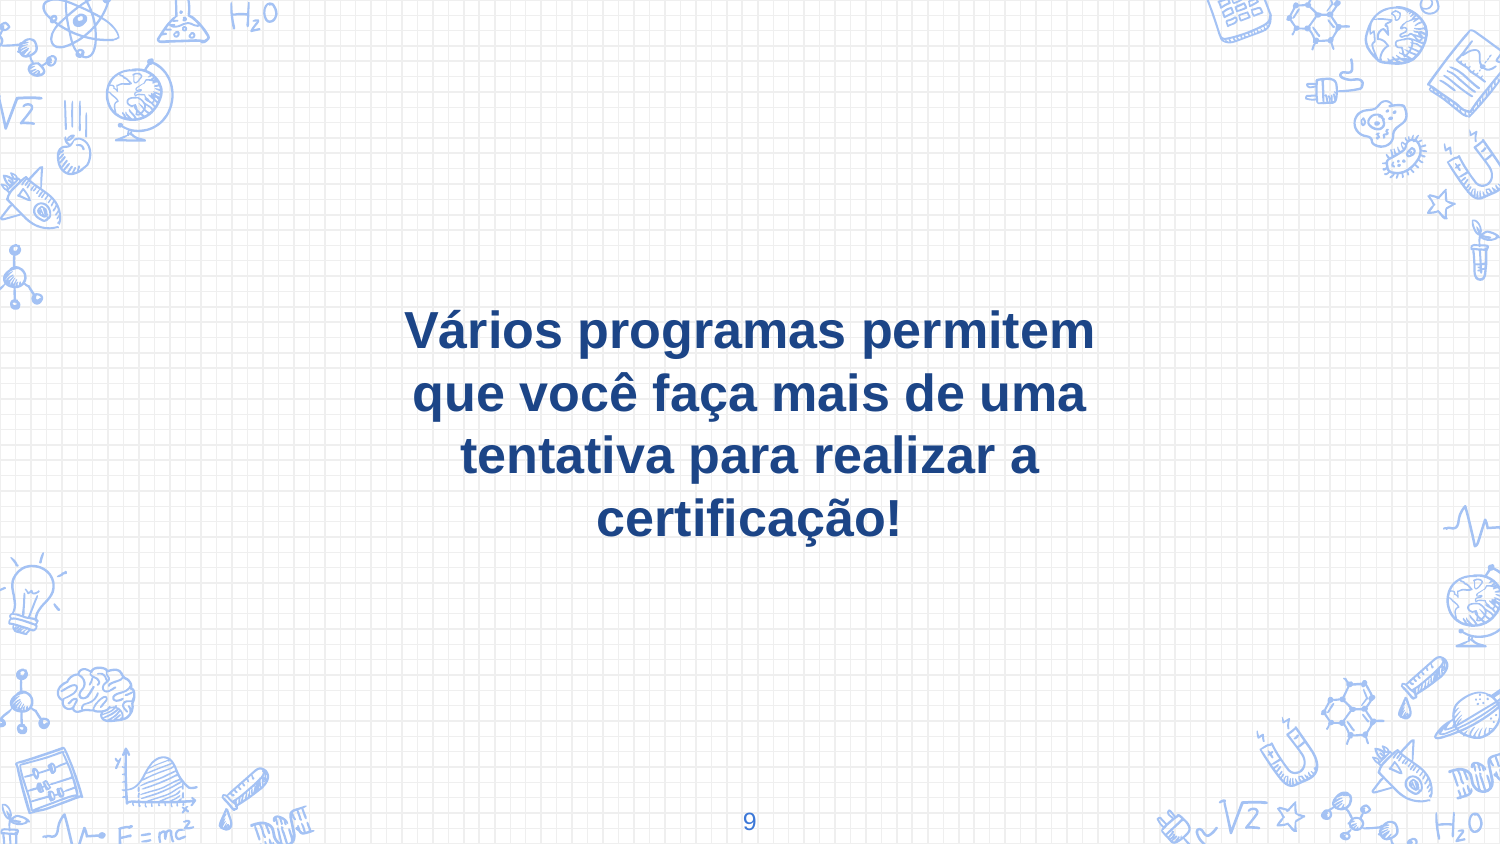

Vários programas permitem que você faça mais de uma tentativa para realizar a certificação!
9